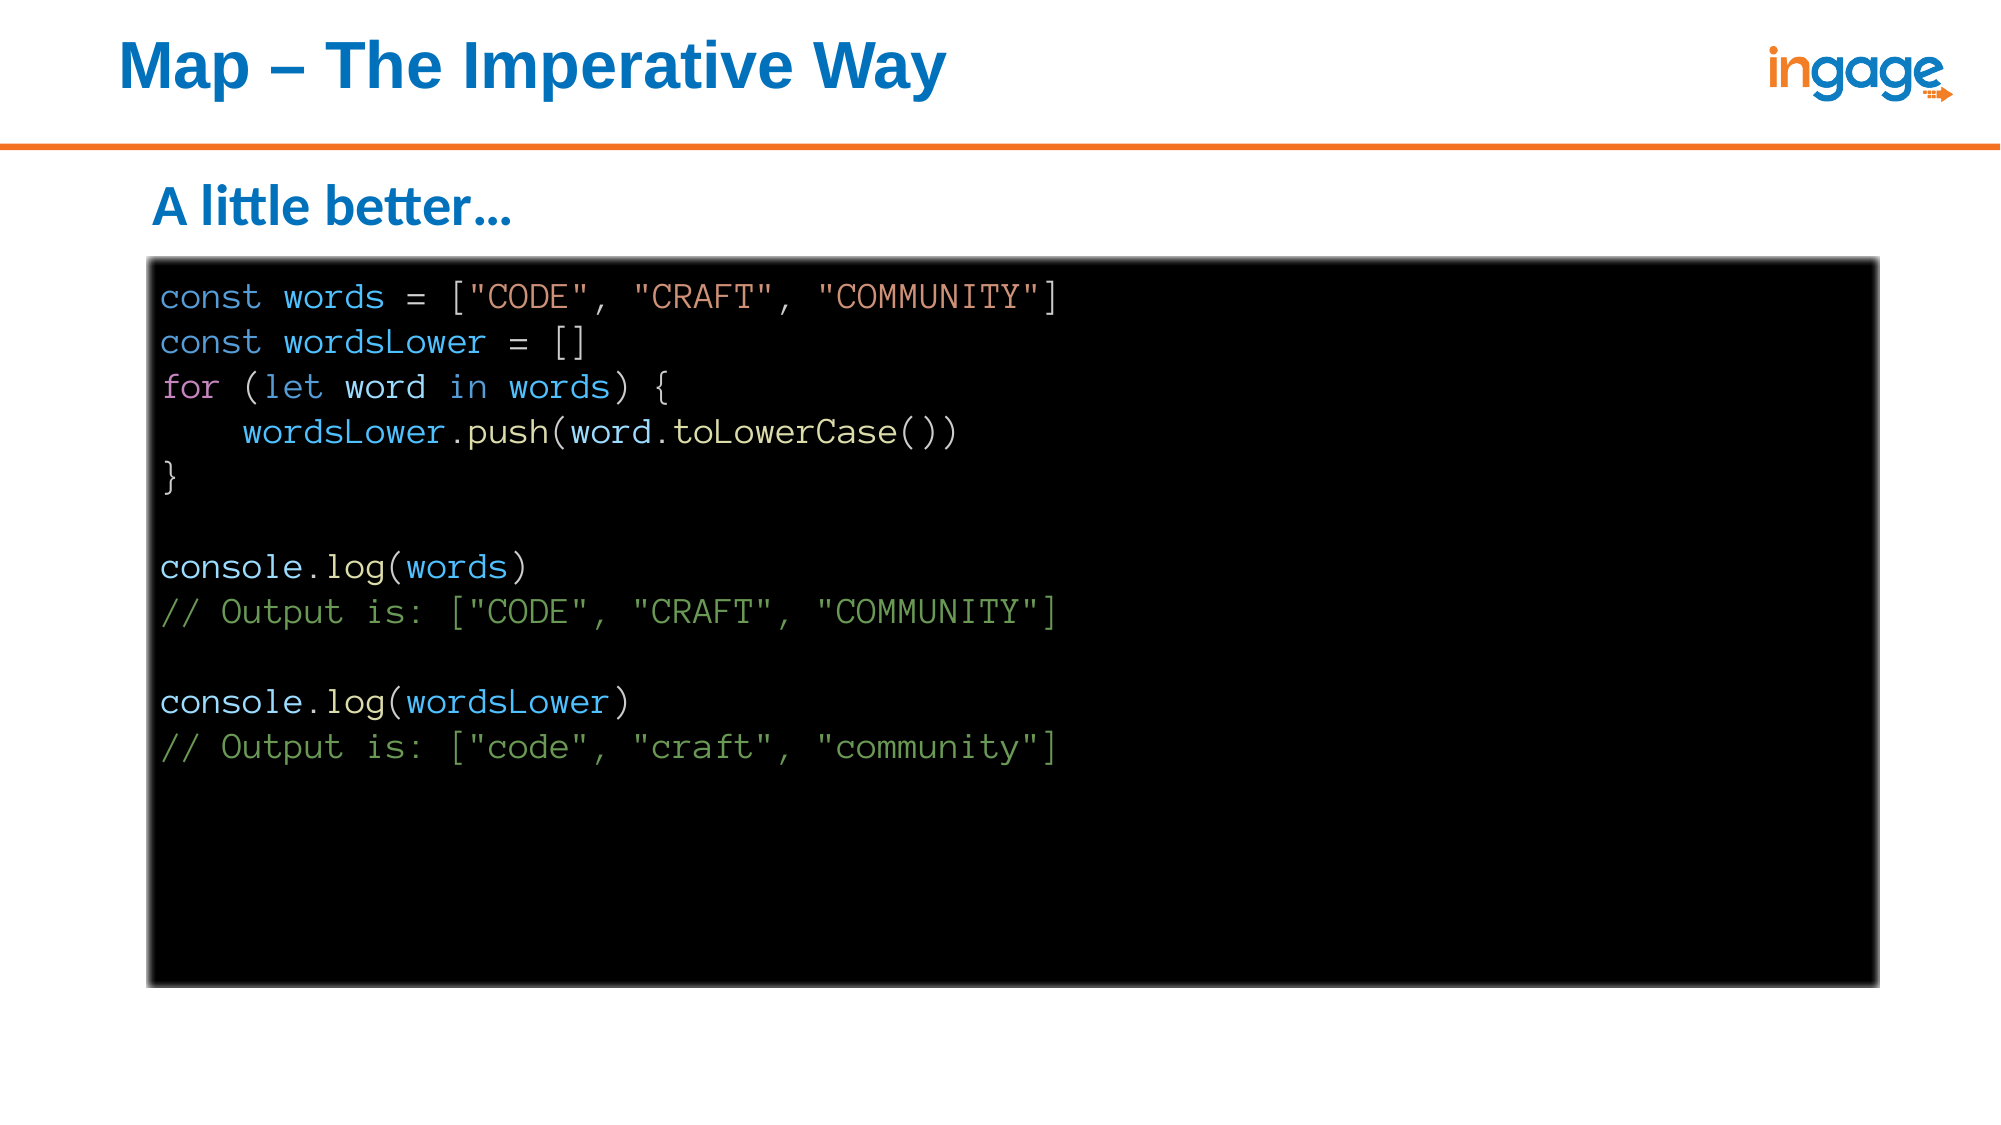

# Map – The Imperative Way
A little better…
const words = ["CODE", "CRAFT", "COMMUNITY"]
const wordsLower = []
for (let word in words) {
    wordsLower.push(word.toLowerCase())
}
console.log(words)
// Output is: ["CODE", "CRAFT", "COMMUNITY"]

console.log(wordsLower)
// Output is: ["code", "craft", "community"]